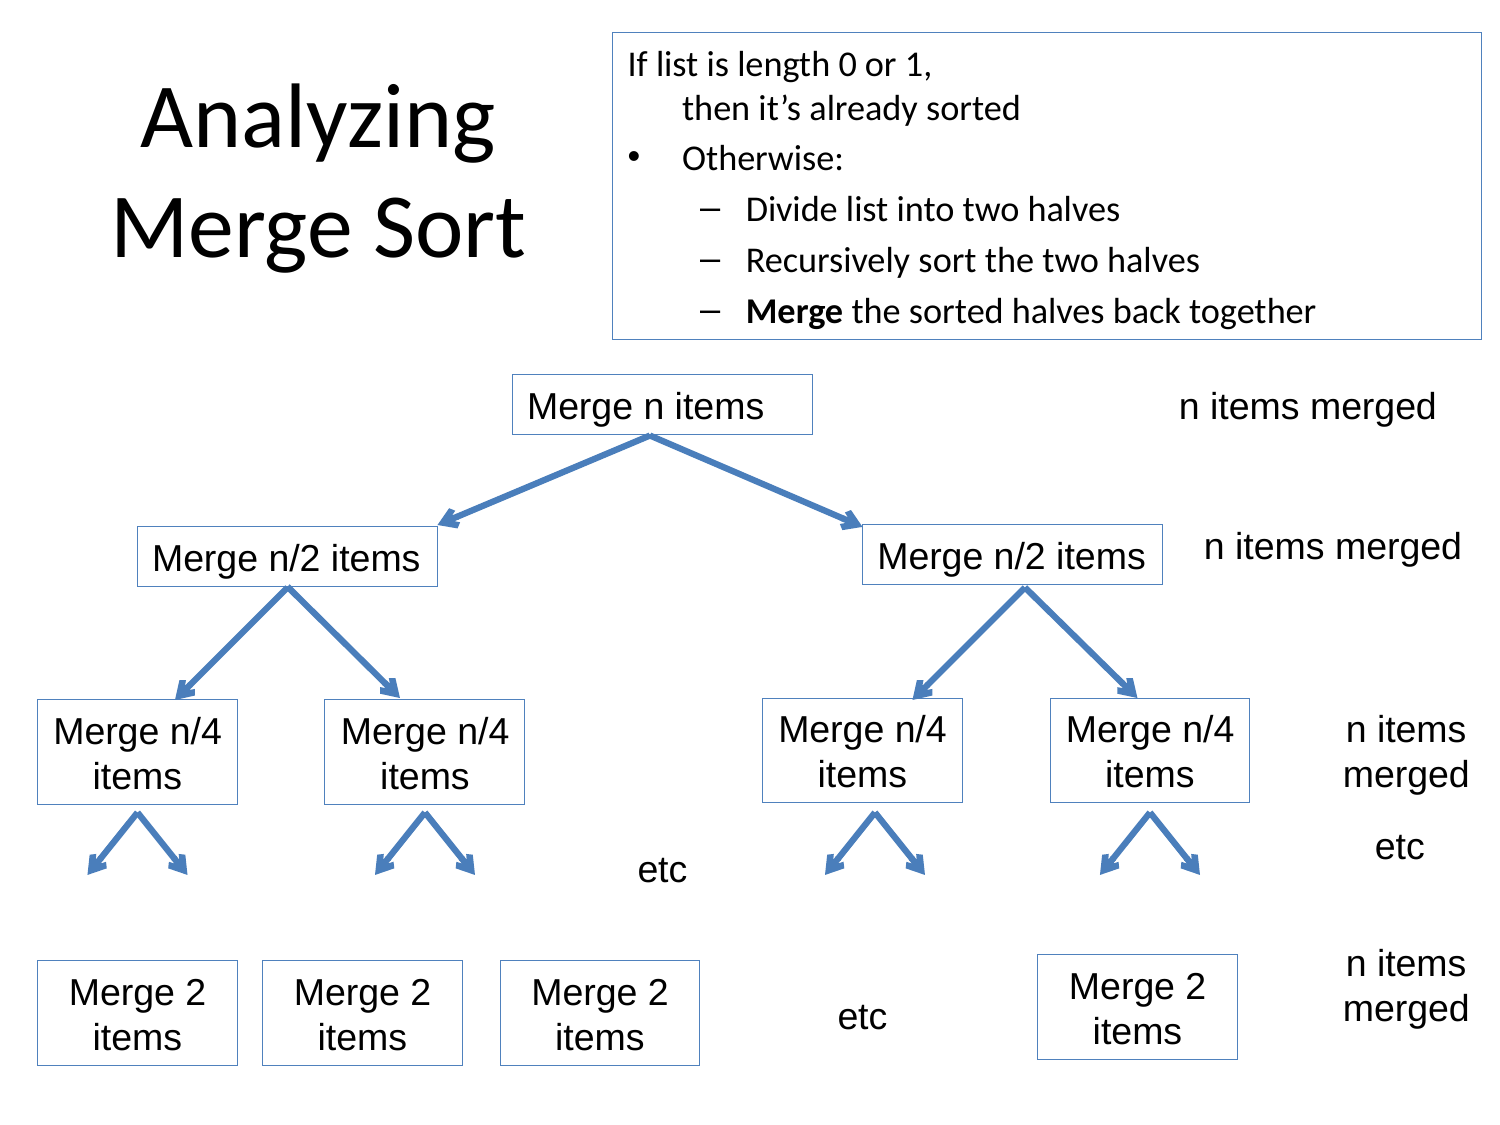

If list is length 0 or 1,
then it’s already sorted
Otherwise:
Divide list into two halves
Recursively sort the two halves
Merge the sorted halves back together
# Analyzing Merge Sort
Merge n items
n items merged
Merge n/2 items
Merge n/2 items
n items merged
Merge n/4
items
Merge n/4
items
n items merged
Merge n/4
items
Merge n/4
items
etc
etc
n items merged
Merge 2 items
Merge 2 items
Merge 2 items
Merge 2 items
etc